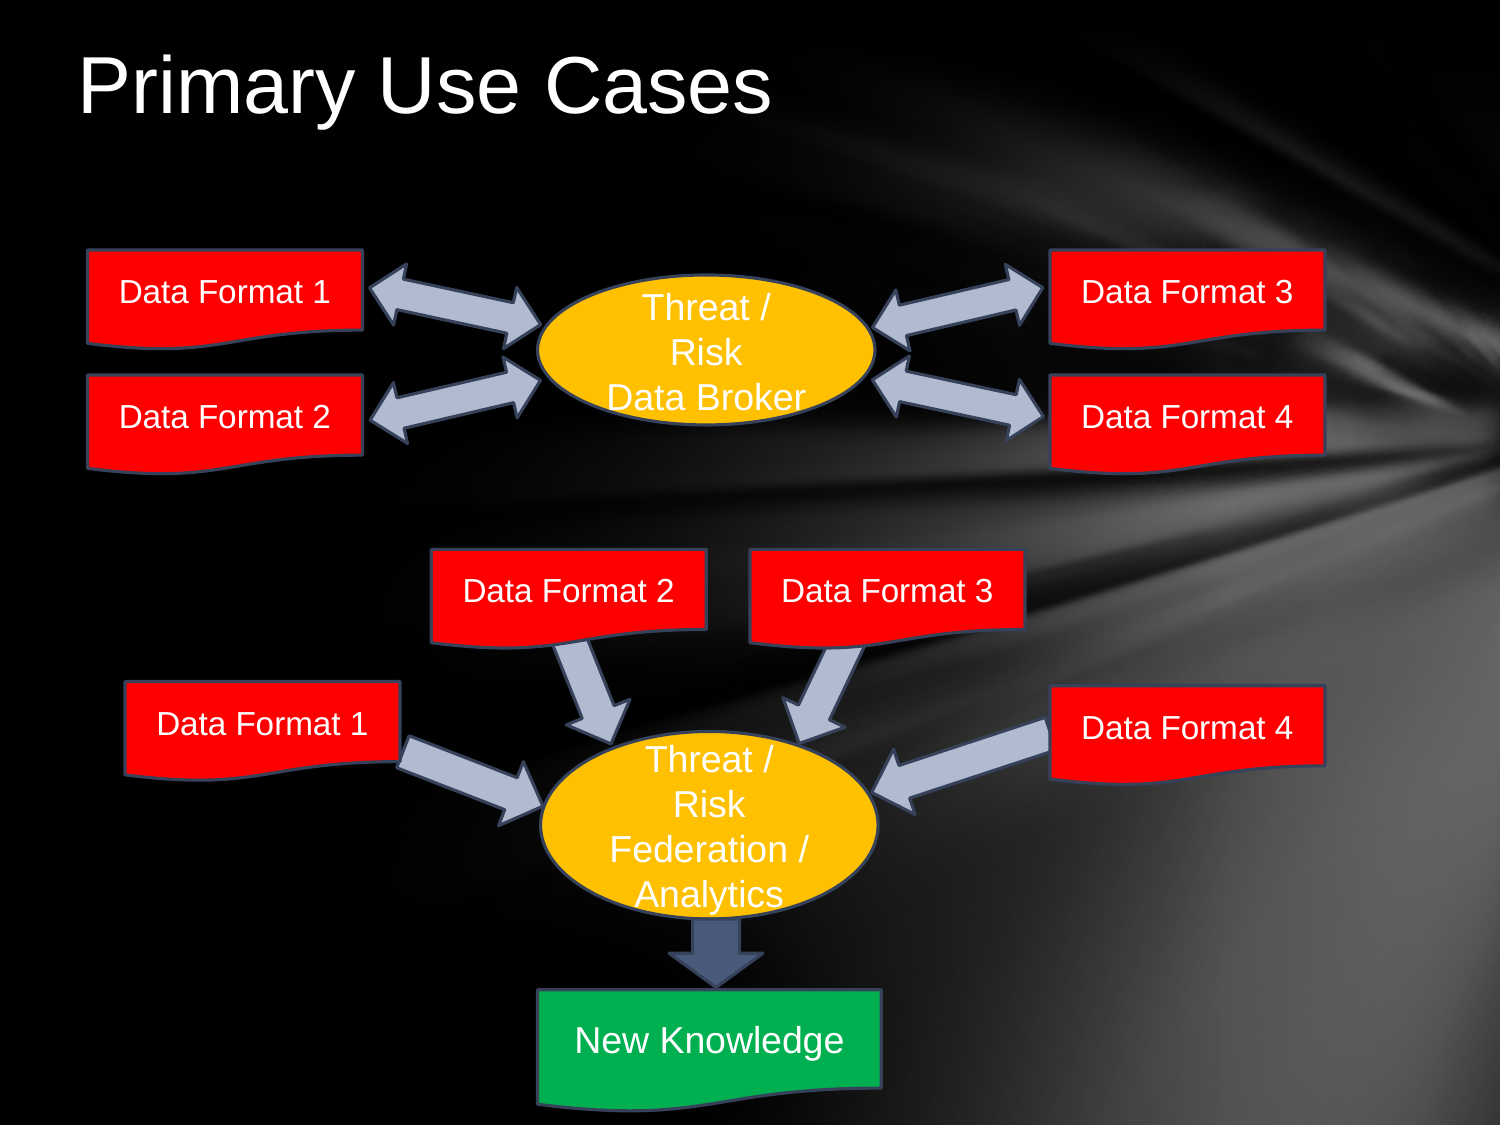

# Primary Use Cases
Data Format 1
Data Format 3
Threat / Risk
Data Broker

Data Format 2
Data Format 4
Data Format 2
Data Format 3

Data Format 1
Data Format 4

Threat / Risk
Federation / Analytics

New Knowledge